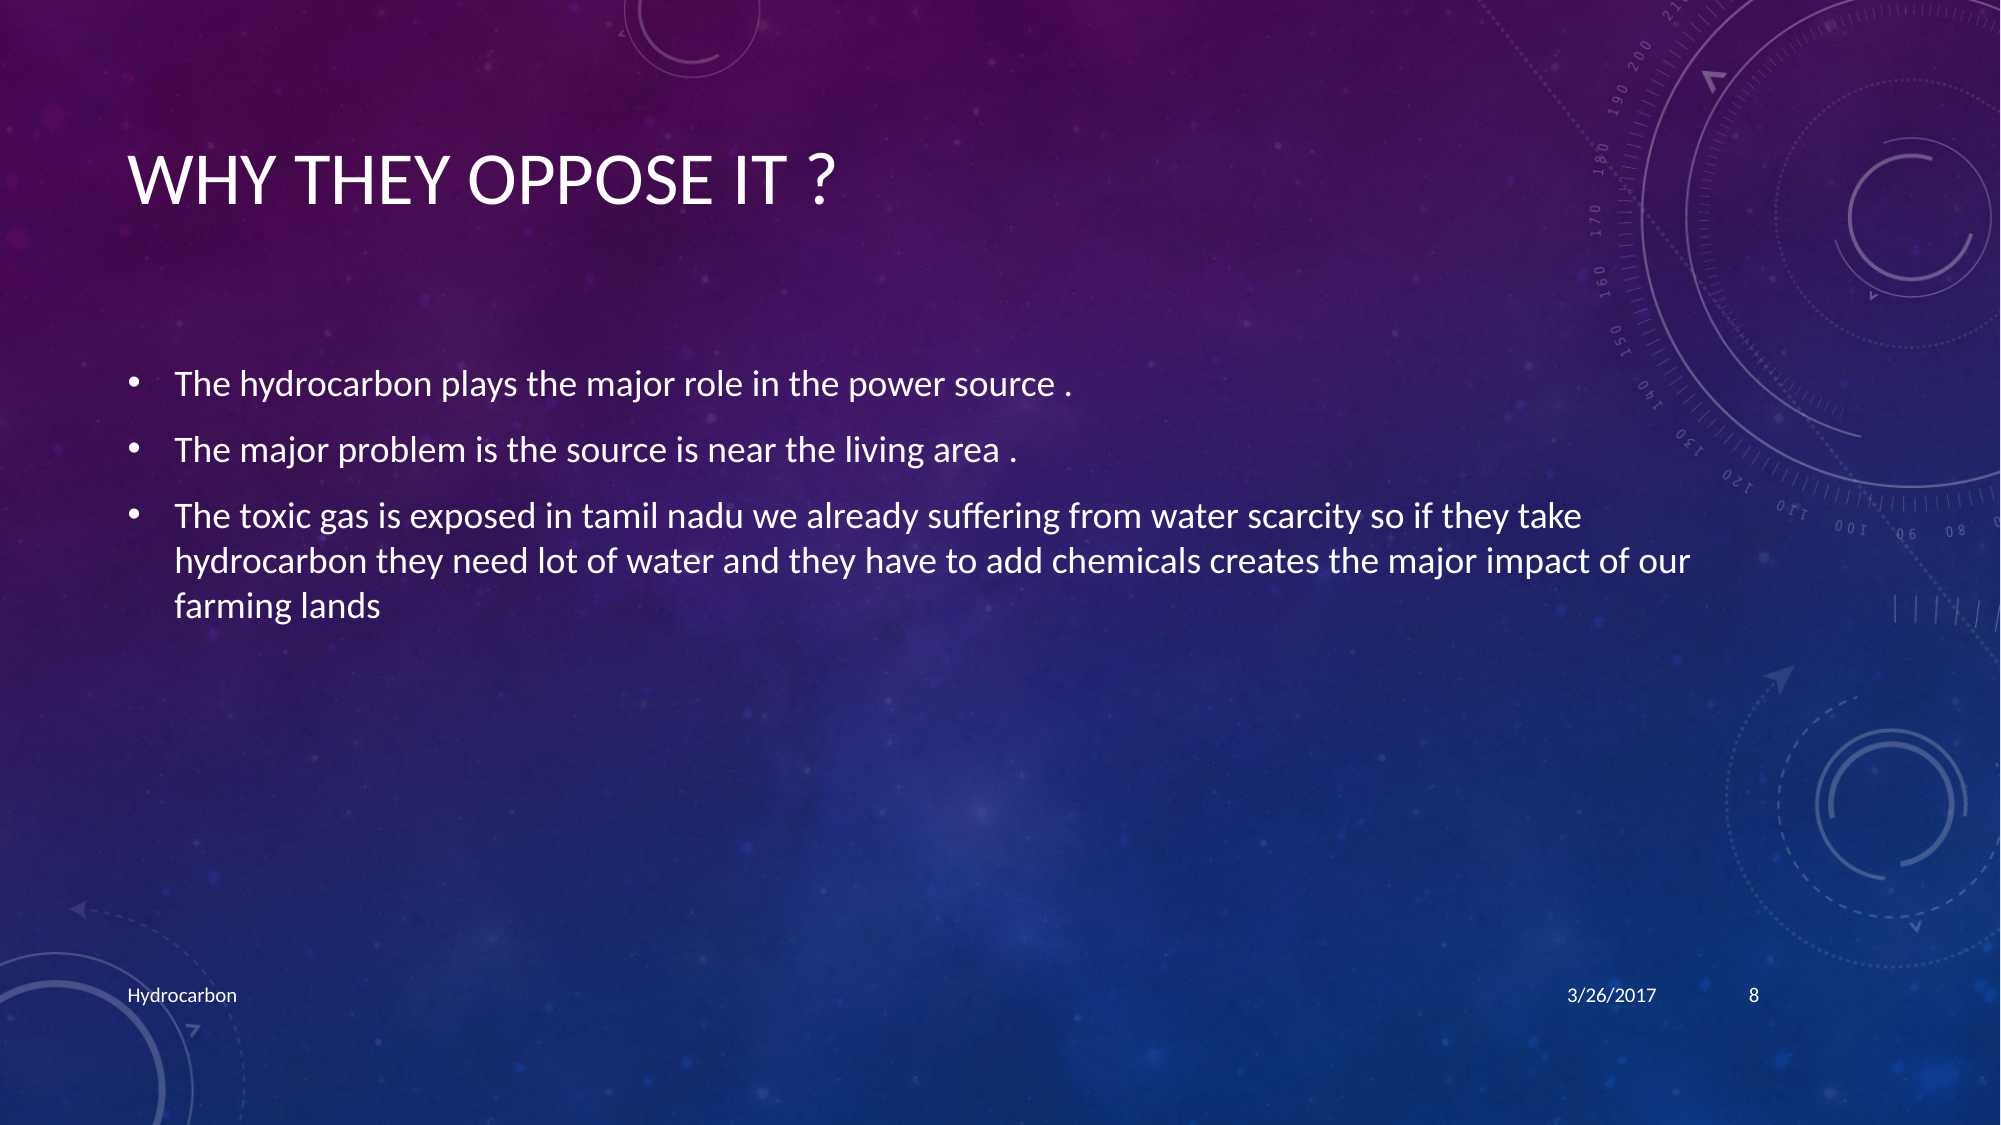

# Why they oppose it ?
The hydrocarbon plays the major role in the power source .
The major problem is the source is near the living area .
The toxic gas is exposed in tamil nadu we already suffering from water scarcity so if they take hydrocarbon they need lot of water and they have to add chemicals creates the major impact of our farming lands
Hydrocarbon
3/26/2017
8